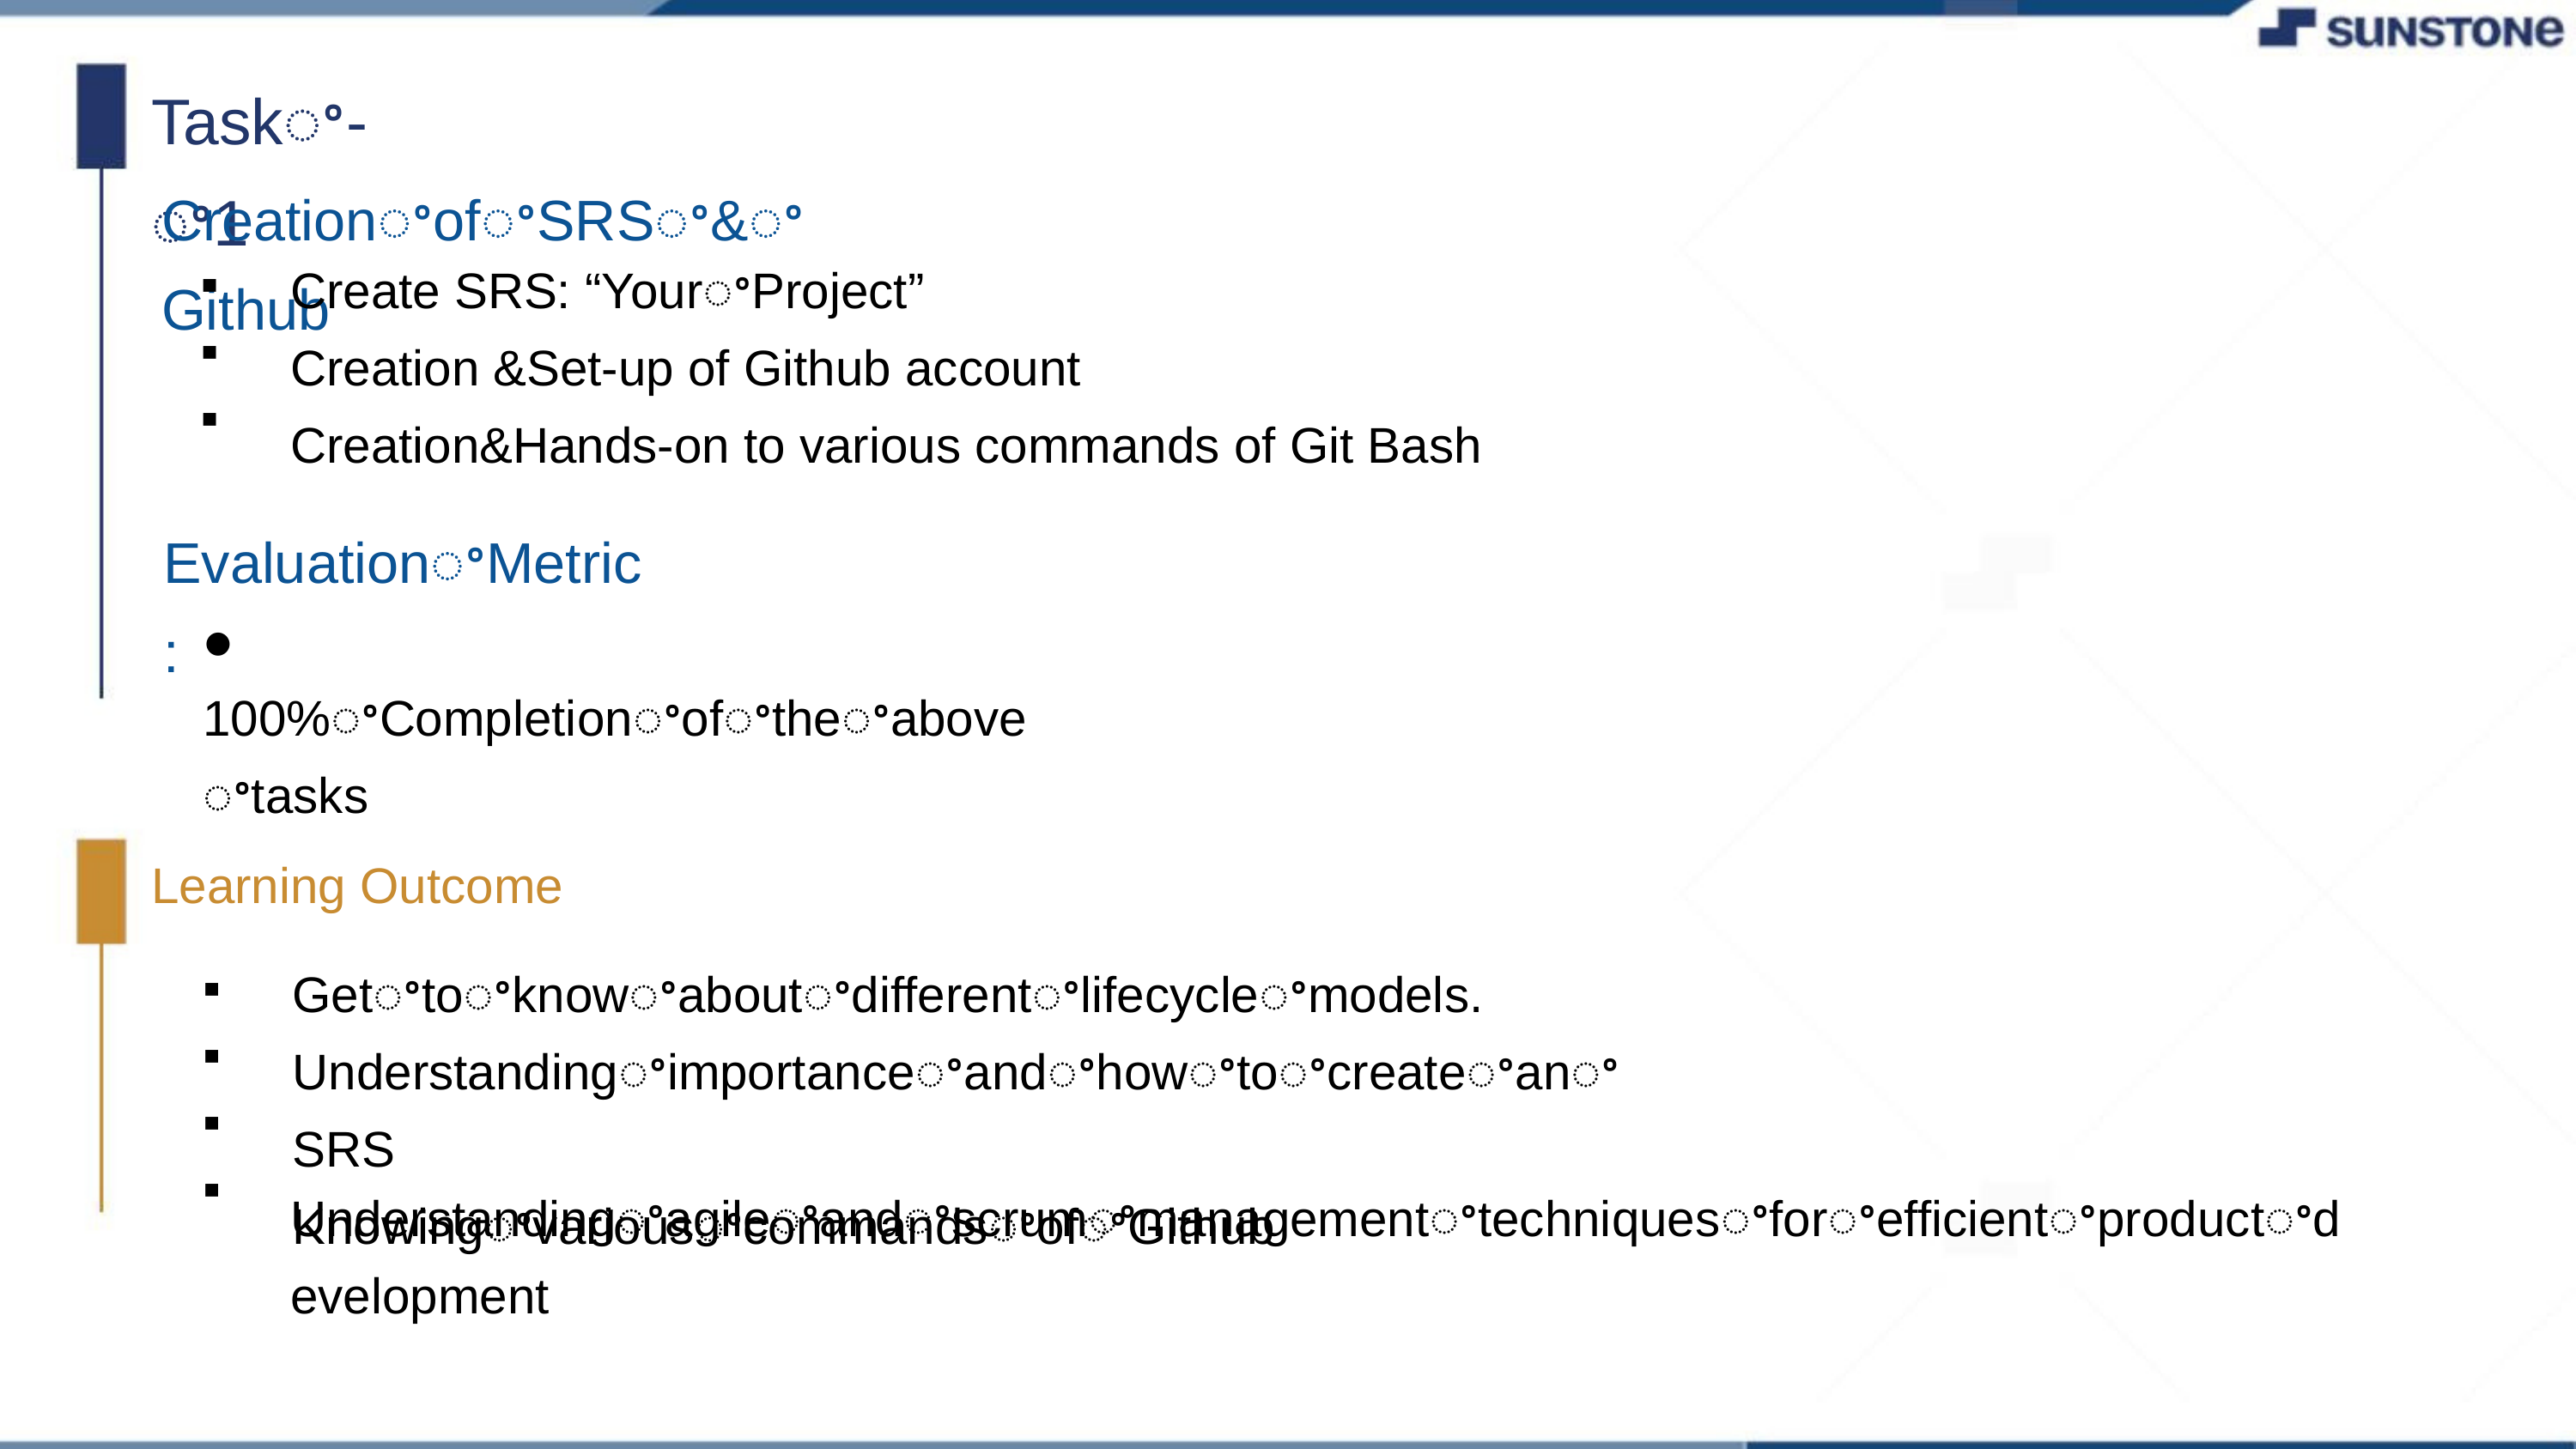

Taskꢀ-ꢀ1
CreationꢀofꢀSRSꢀ&ꢀGithub
Create SRS: “YourꢀProject”
Creation &Set-up of Github account
Creation&Hands-on to various commands of Git Bash
▪
▪
▪
EvaluationꢀMetric:
● 100%ꢀCompletionꢀofꢀtheꢀaboveꢀtasks
Learning Outcome
Getꢀtoꢀknowꢀaboutꢀdifferentꢀlifecycleꢀmodels.
UnderstandingꢀimportanceꢀandꢀhowꢀtoꢀcreateꢀanꢀSRS
KnowingꢀvariousꢀcommandsꢀofꢀGithub
▪
▪
▪
▪

Understandingꢀagileꢀandꢀscrumꢀmanagementꢀtechniquesꢀforꢀefficientꢀproductꢀdevelopment